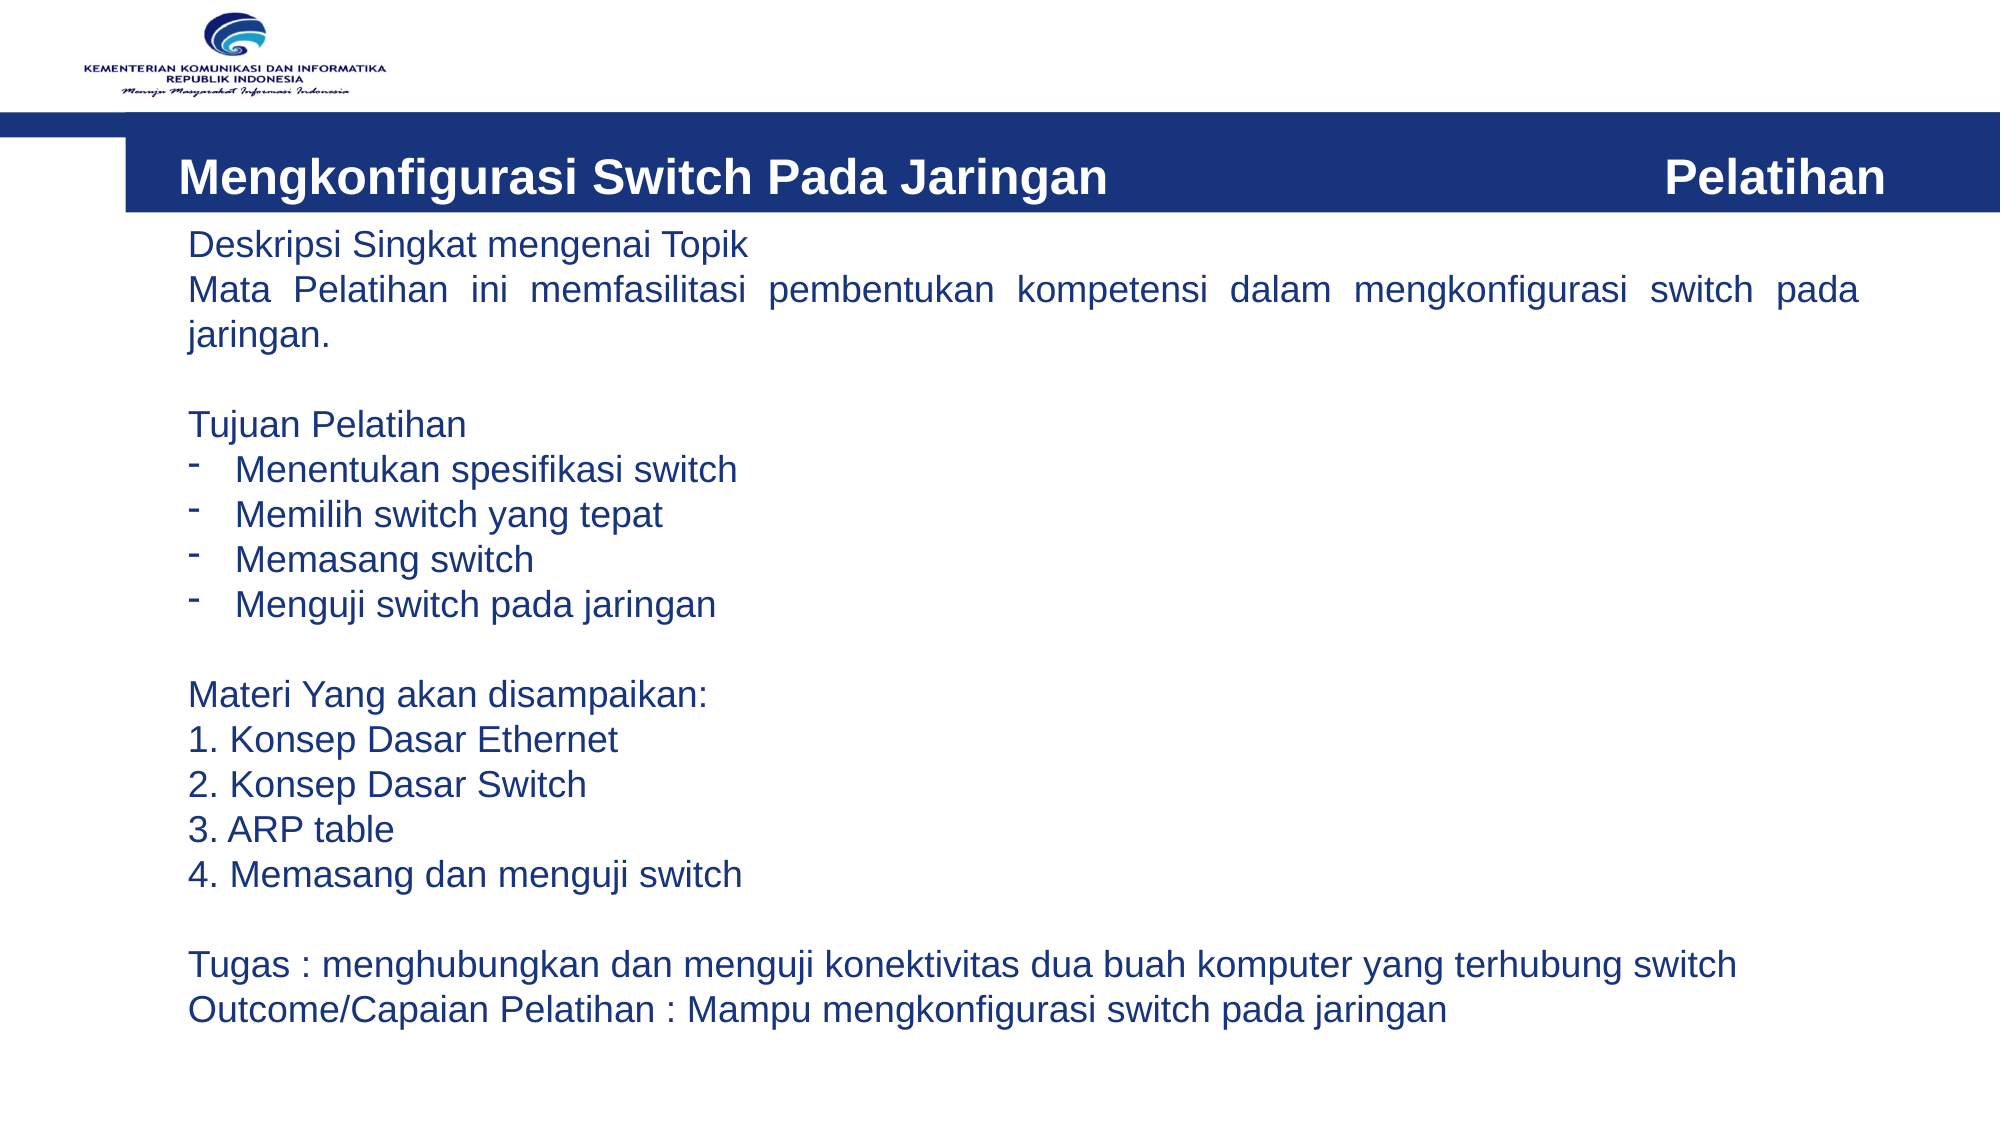

Mengkonfigurasi Switch Pada Jaringan				Pelatihan
Deskripsi Singkat mengenai Topik
Mata Pelatihan ini memfasilitasi pembentukan kompetensi dalam mengkonfigurasi switch pada jaringan.

Tujuan Pelatihan
Menentukan spesifikasi switch
Memilih switch yang tepat
Memasang switch
Menguji switch pada jaringan

Materi Yang akan disampaikan:
1. Konsep Dasar Ethernet
2. Konsep Dasar Switch
3. ARP table
4. Memasang dan menguji switch

Tugas : menghubungkan dan menguji konektivitas dua buah komputer yang terhubung switch
Outcome/Capaian Pelatihan : Mampu mengkonfigurasi switch pada jaringan